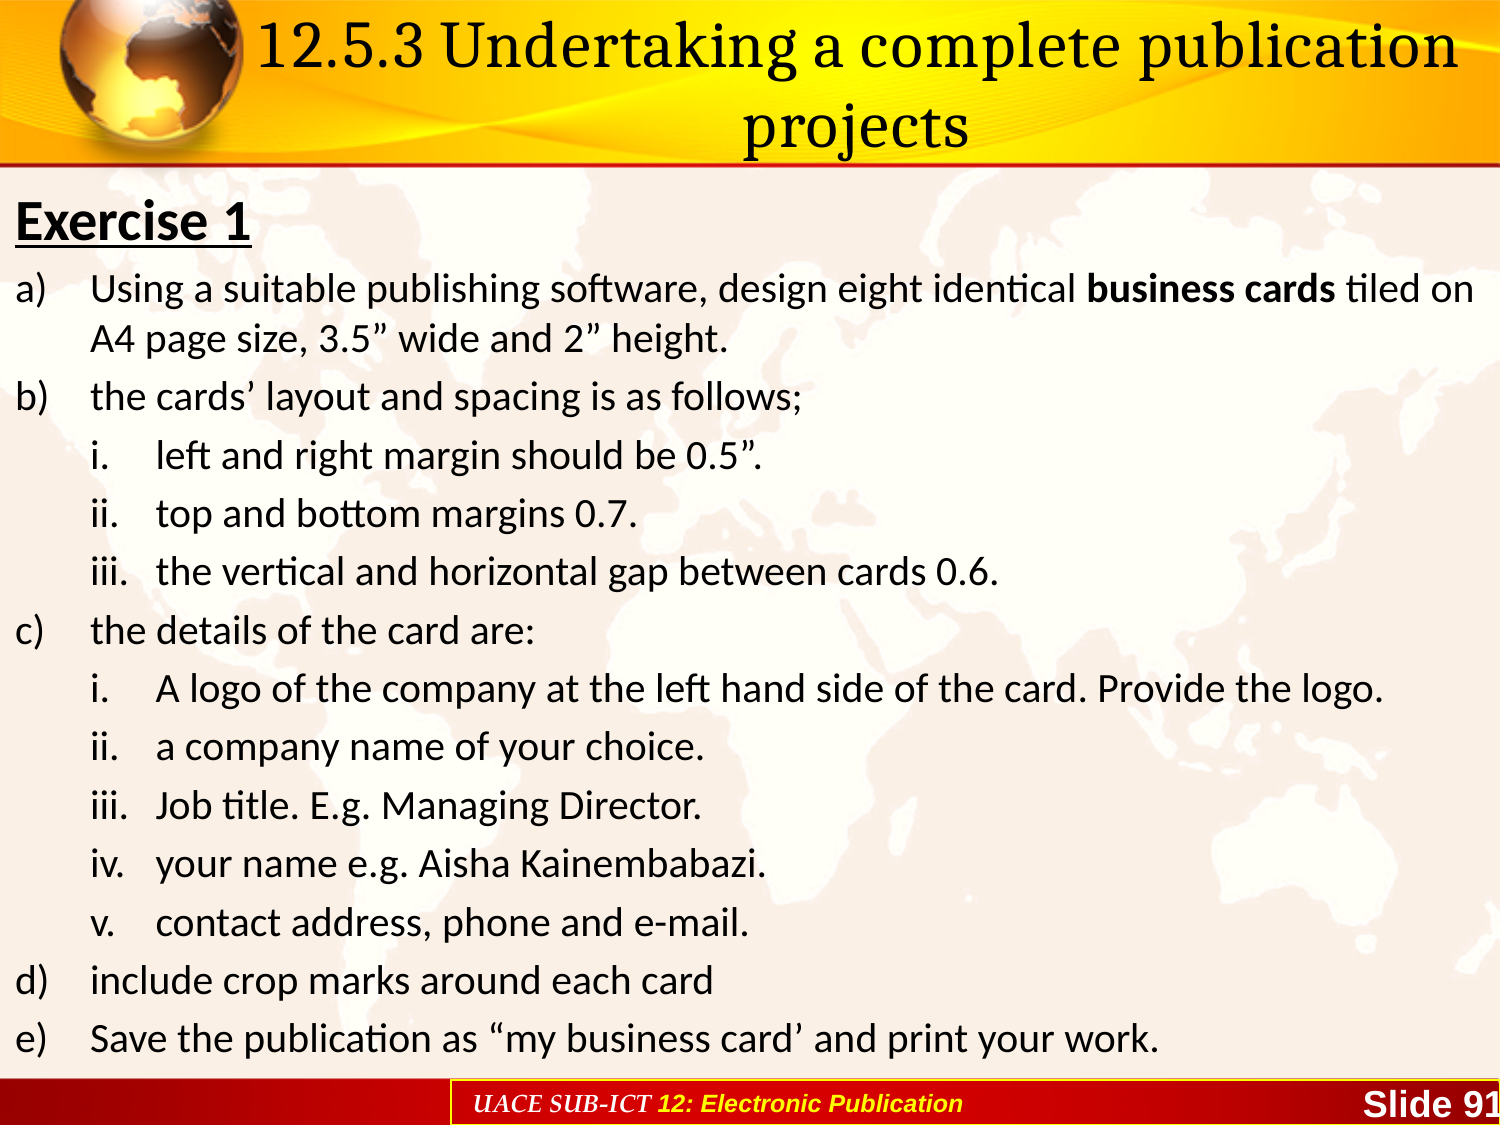

# 12.5.3 Undertaking a complete publication projects
Exercise 1
Using a suitable publishing software, design eight identical business cards tiled on A4 page size, 3.5” wide and 2” height.
the cards’ layout and spacing is as follows;
left and right margin should be 0.5”.
top and bottom margins 0.7.
the vertical and horizontal gap between cards 0.6.
the details of the card are:
A logo of the company at the left hand side of the card. Provide the logo.
a company name of your choice.
Job title. E.g. Managing Director.
your name e.g. Aisha Kainembabazi.
contact address, phone and e-mail.
include crop marks around each card
Save the publication as “my business card’ and print your work.